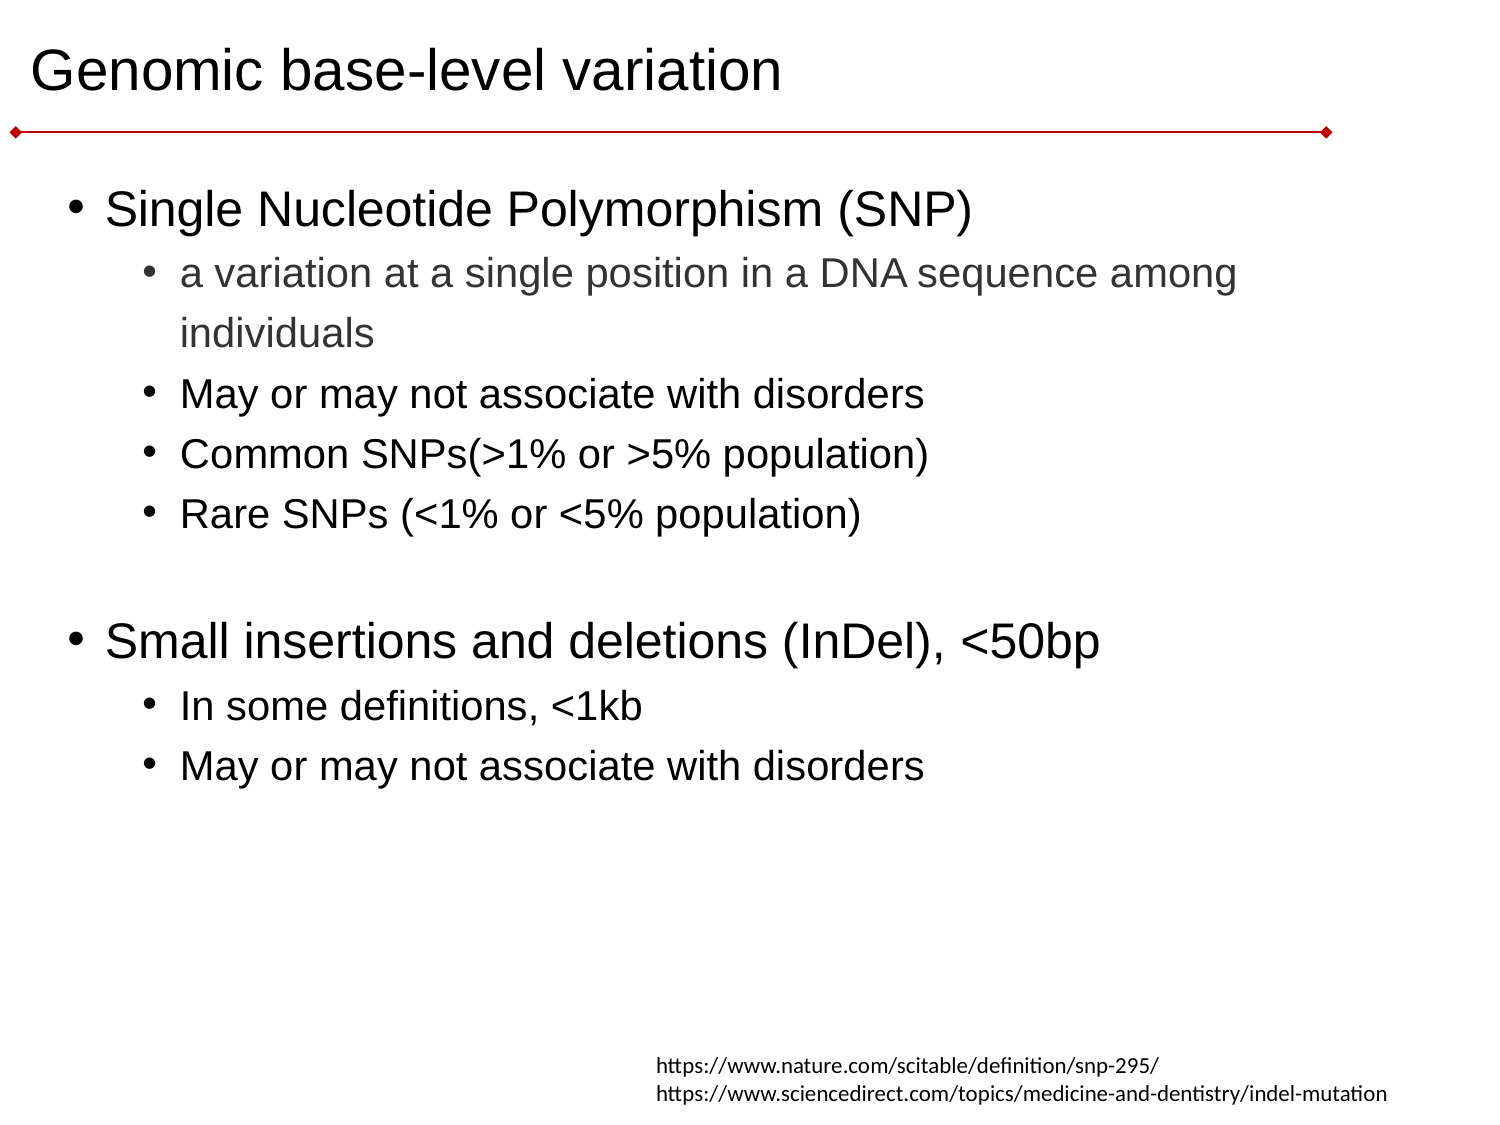

# Genomic base-level variation
Single Nucleotide Polymorphism (SNP)
a variation at a single position in a DNA sequence among individuals
May or may not associate with disorders
Common SNPs(>1% or >5% population)
Rare SNPs (<1% or <5% population)

Small insertions and deletions (InDel), <50bp
In some definitions, <1kb
May or may not associate with disorders

https://www.nature.com/scitable/definition/snp-295/
https://www.sciencedirect.com/topics/medicine-and-dentistry/indel-mutation